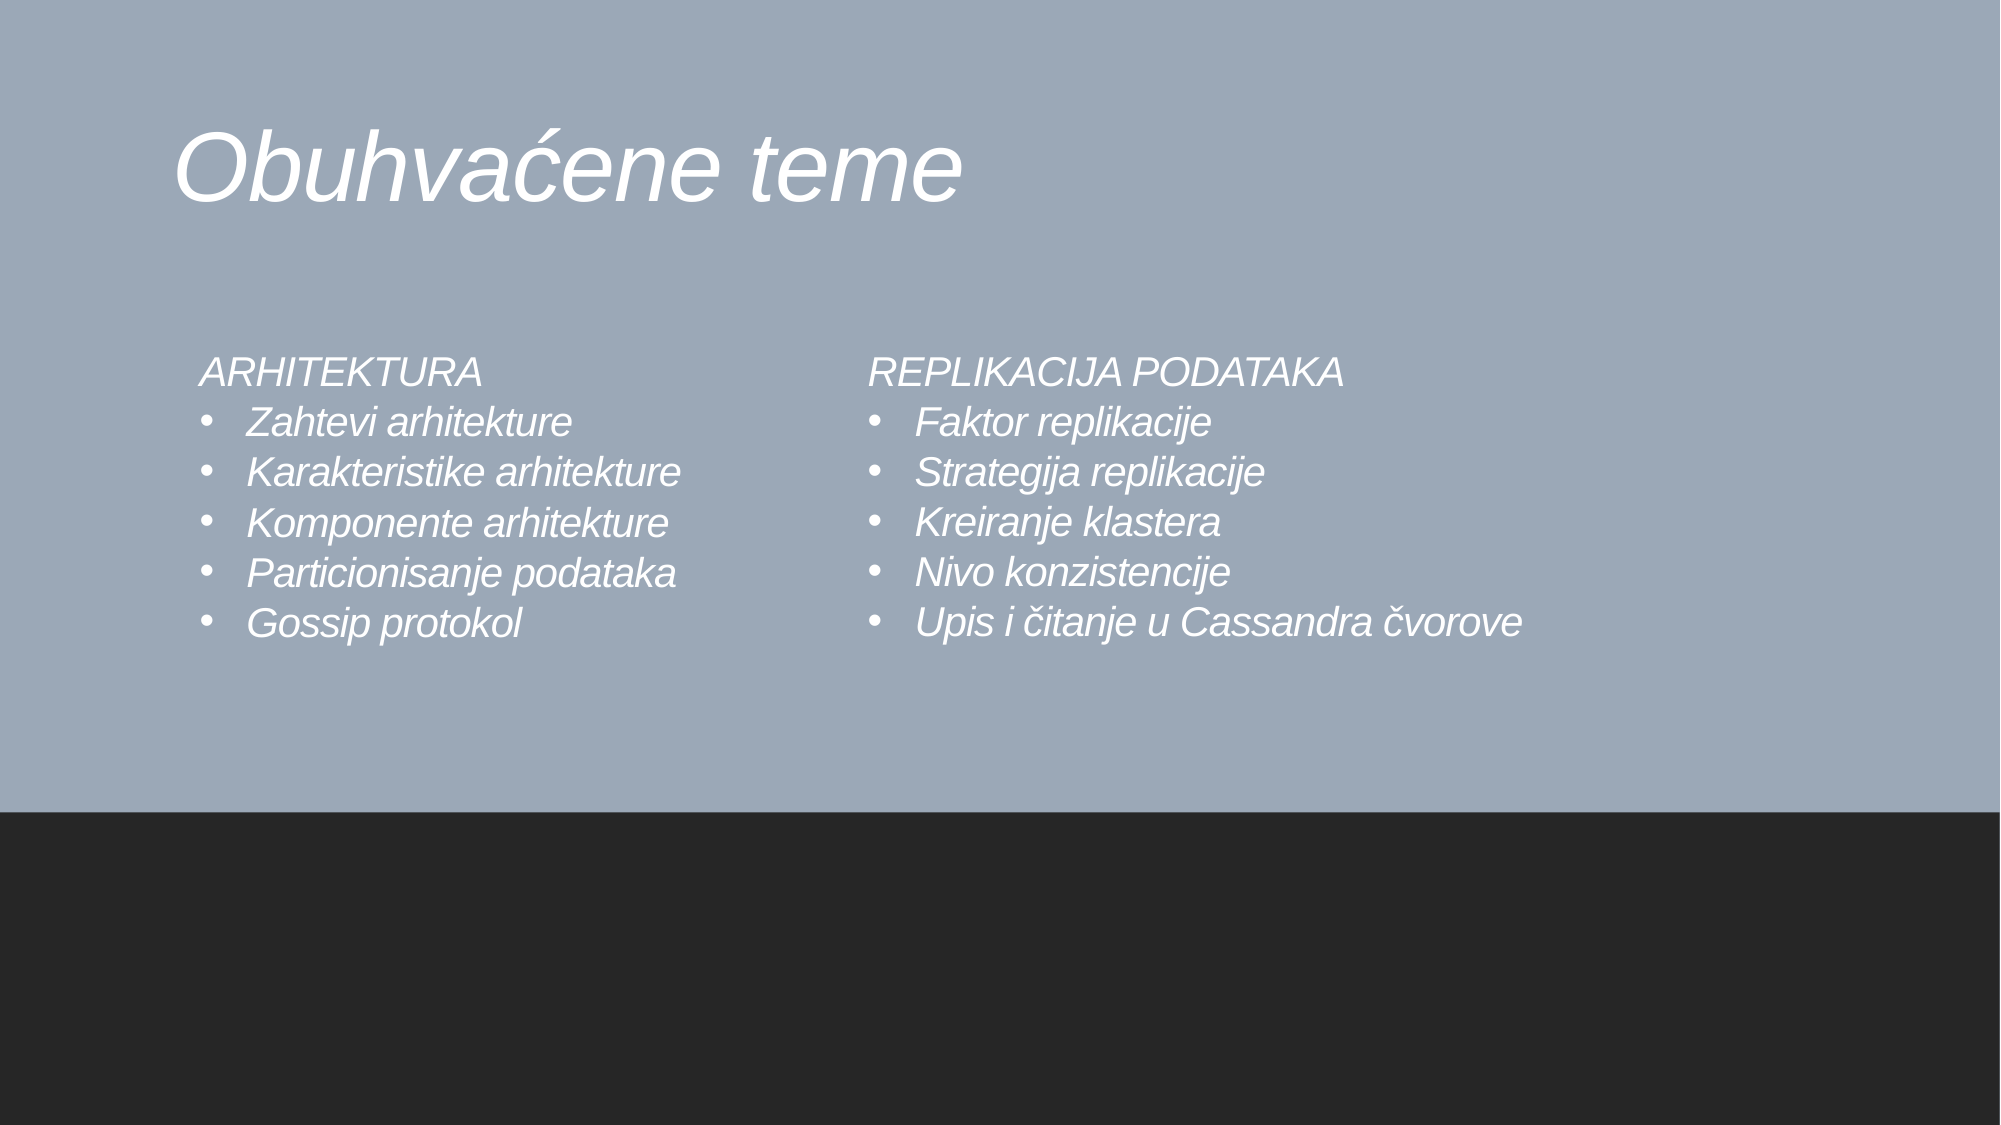

# Obuhvaćene teme
ARHITEKTURA
Zahtevi arhitekture
Karakteristike arhitekture
Komponente arhitekture
Particionisanje podataka
Gossip protokol

REPLIKACIJA PODATAKA
Faktor replikacije
Strategija replikacije
Kreiranje klastera
Nivo konzistencije
Upis i čitanje u Cassandra čvorove